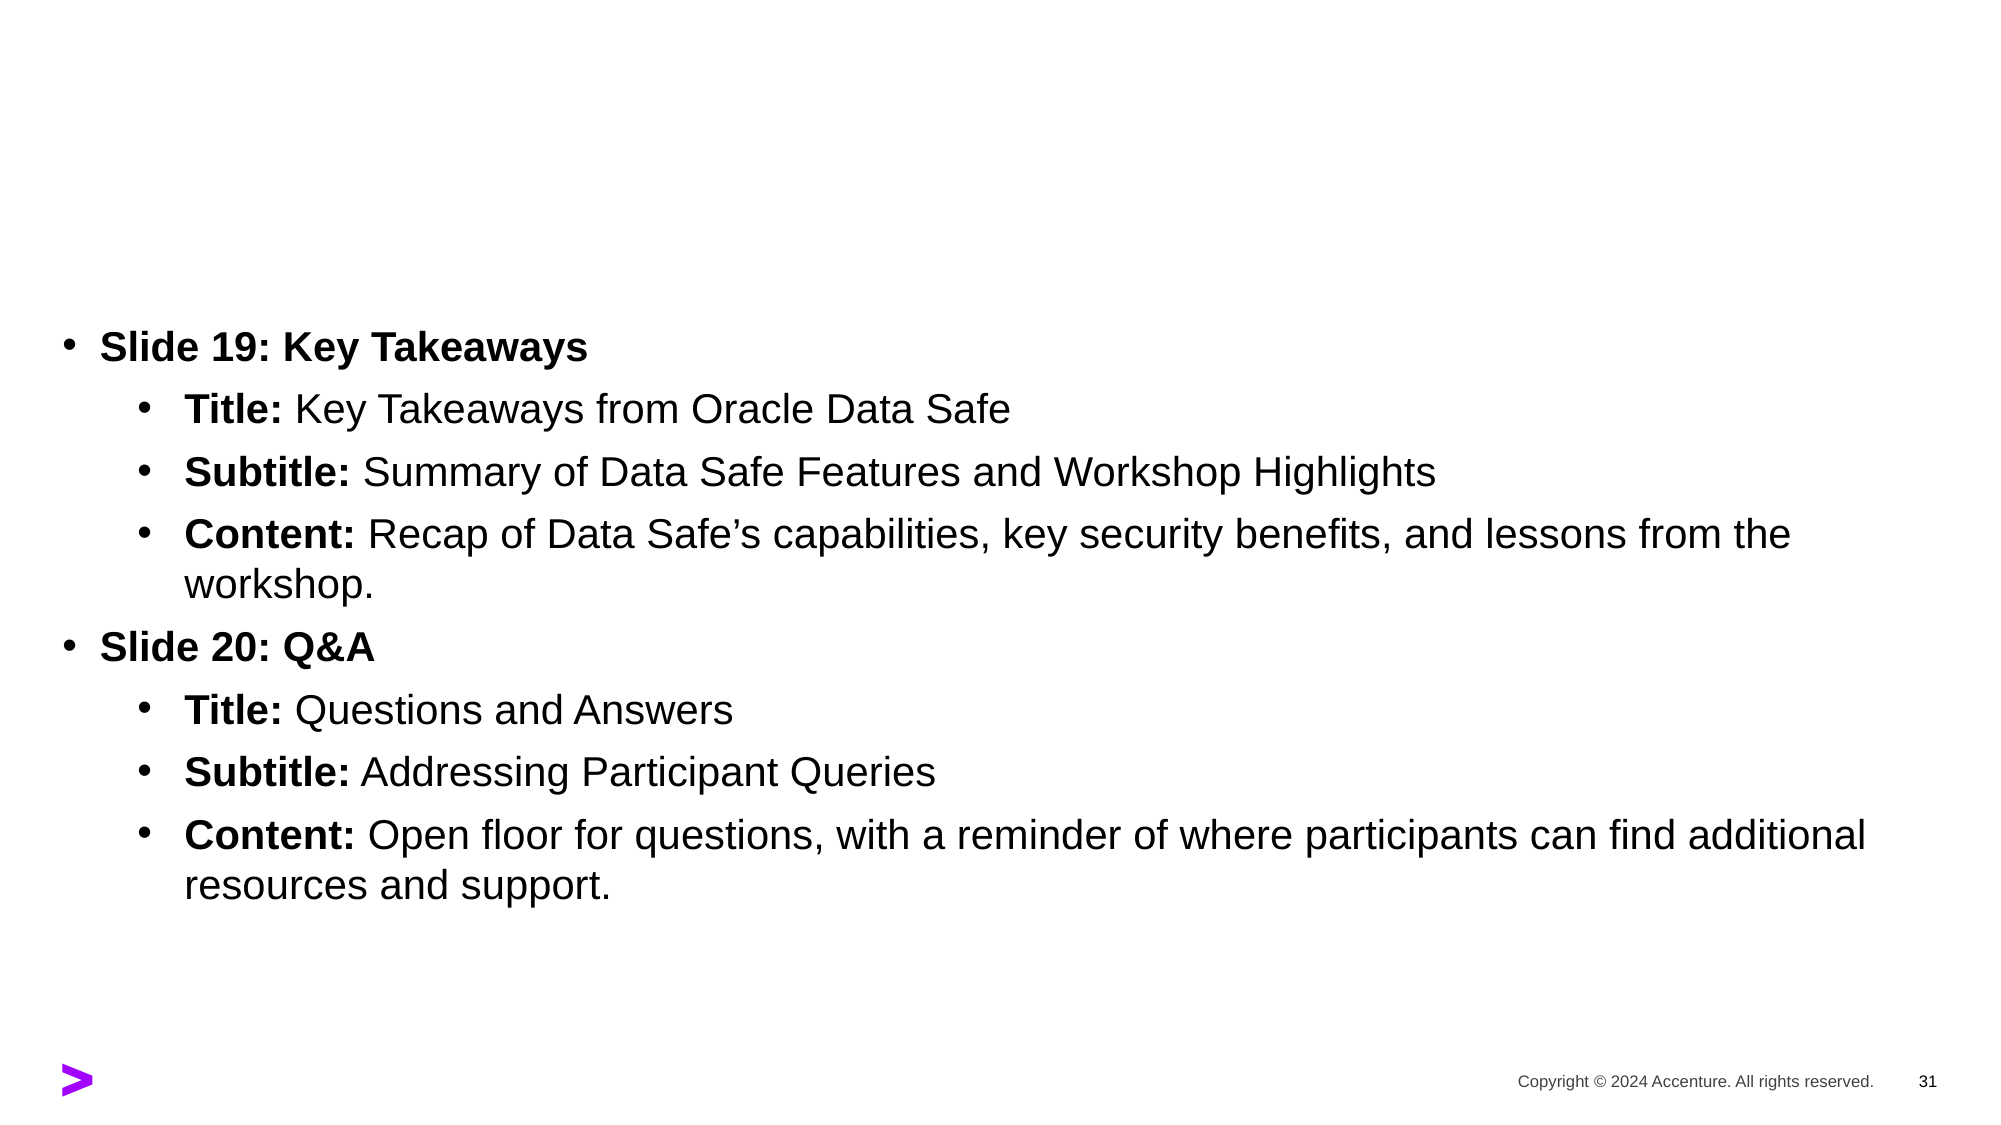

#

Slide 19: Key Takeaways
Title: Key Takeaways from Oracle Data Safe
Subtitle: Summary of Data Safe Features and Workshop Highlights
Content: Recap of Data Safe’s capabilities, key security benefits, and lessons from the workshop.
Slide 20: Q&A
Title: Questions and Answers
Subtitle: Addressing Participant Queries
Content: Open floor for questions, with a reminder of where participants can find additional resources and support.

Copyright © 2024 Accenture. All rights reserved.
31